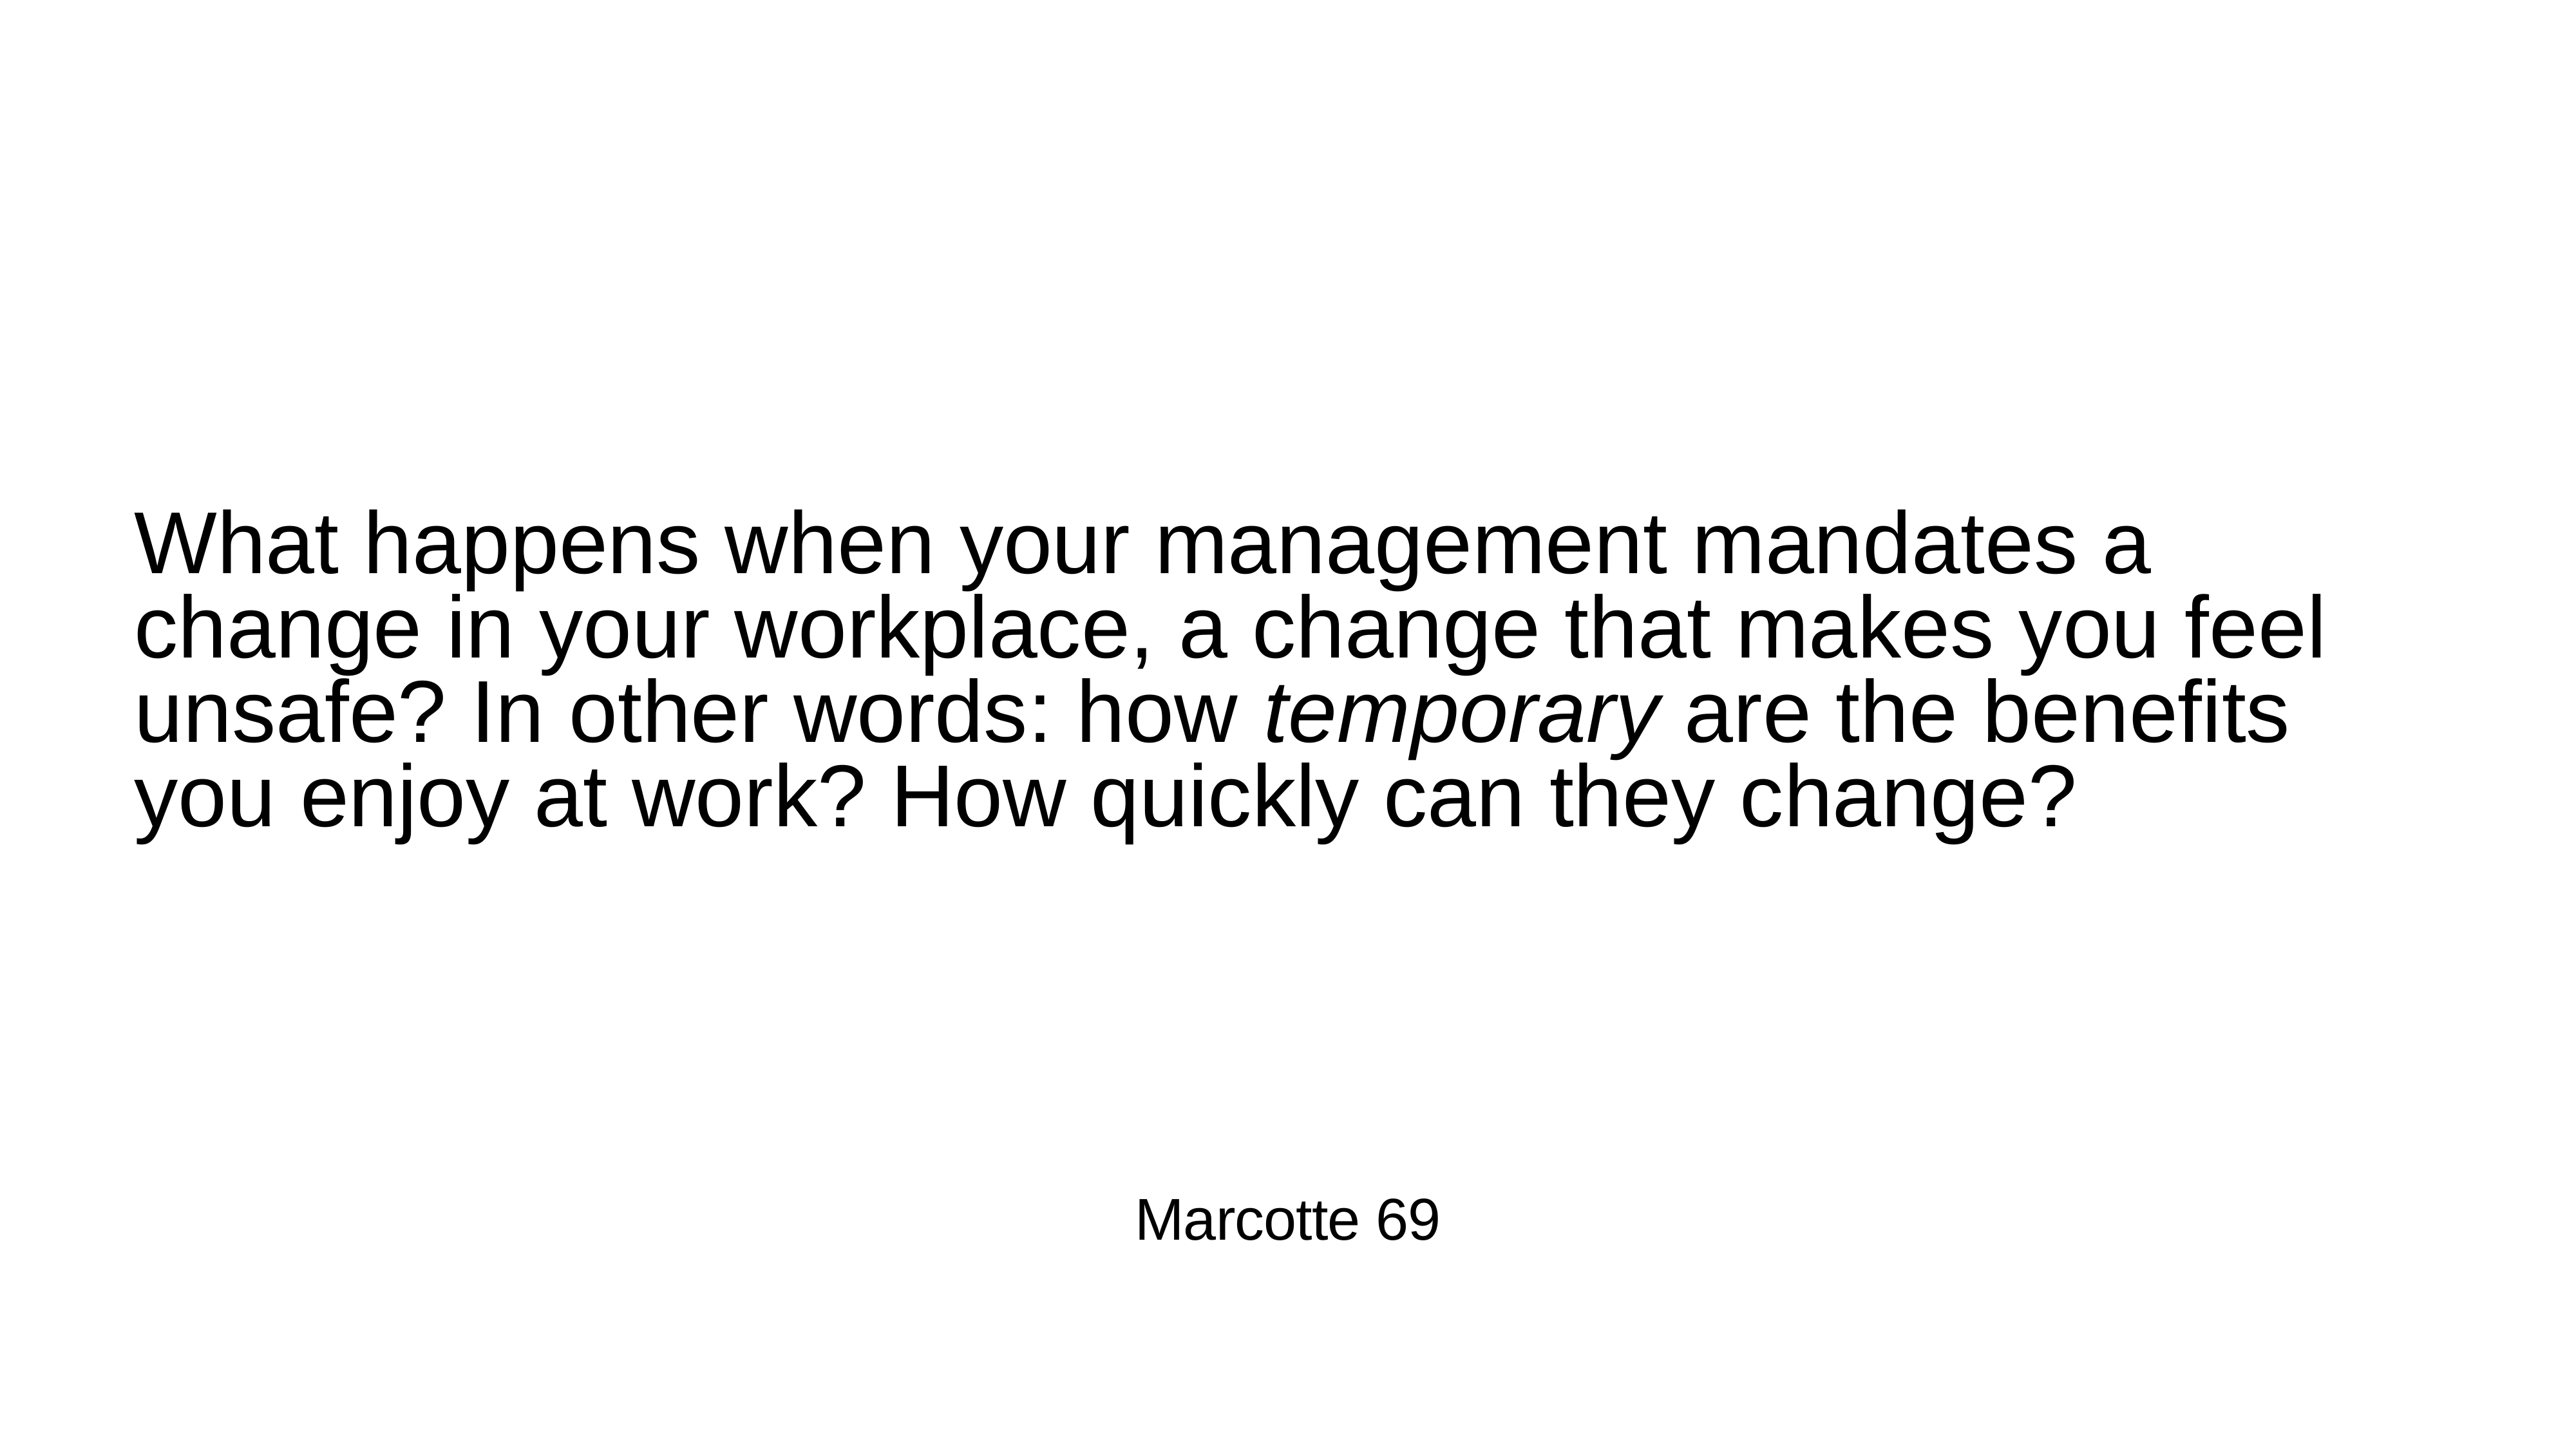

What happens when your management mandates a change in your workplace, a change that makes you feel unsafe? In other words: how temporary are the benefits you enjoy at work? How quickly can they change?
Marcotte 69